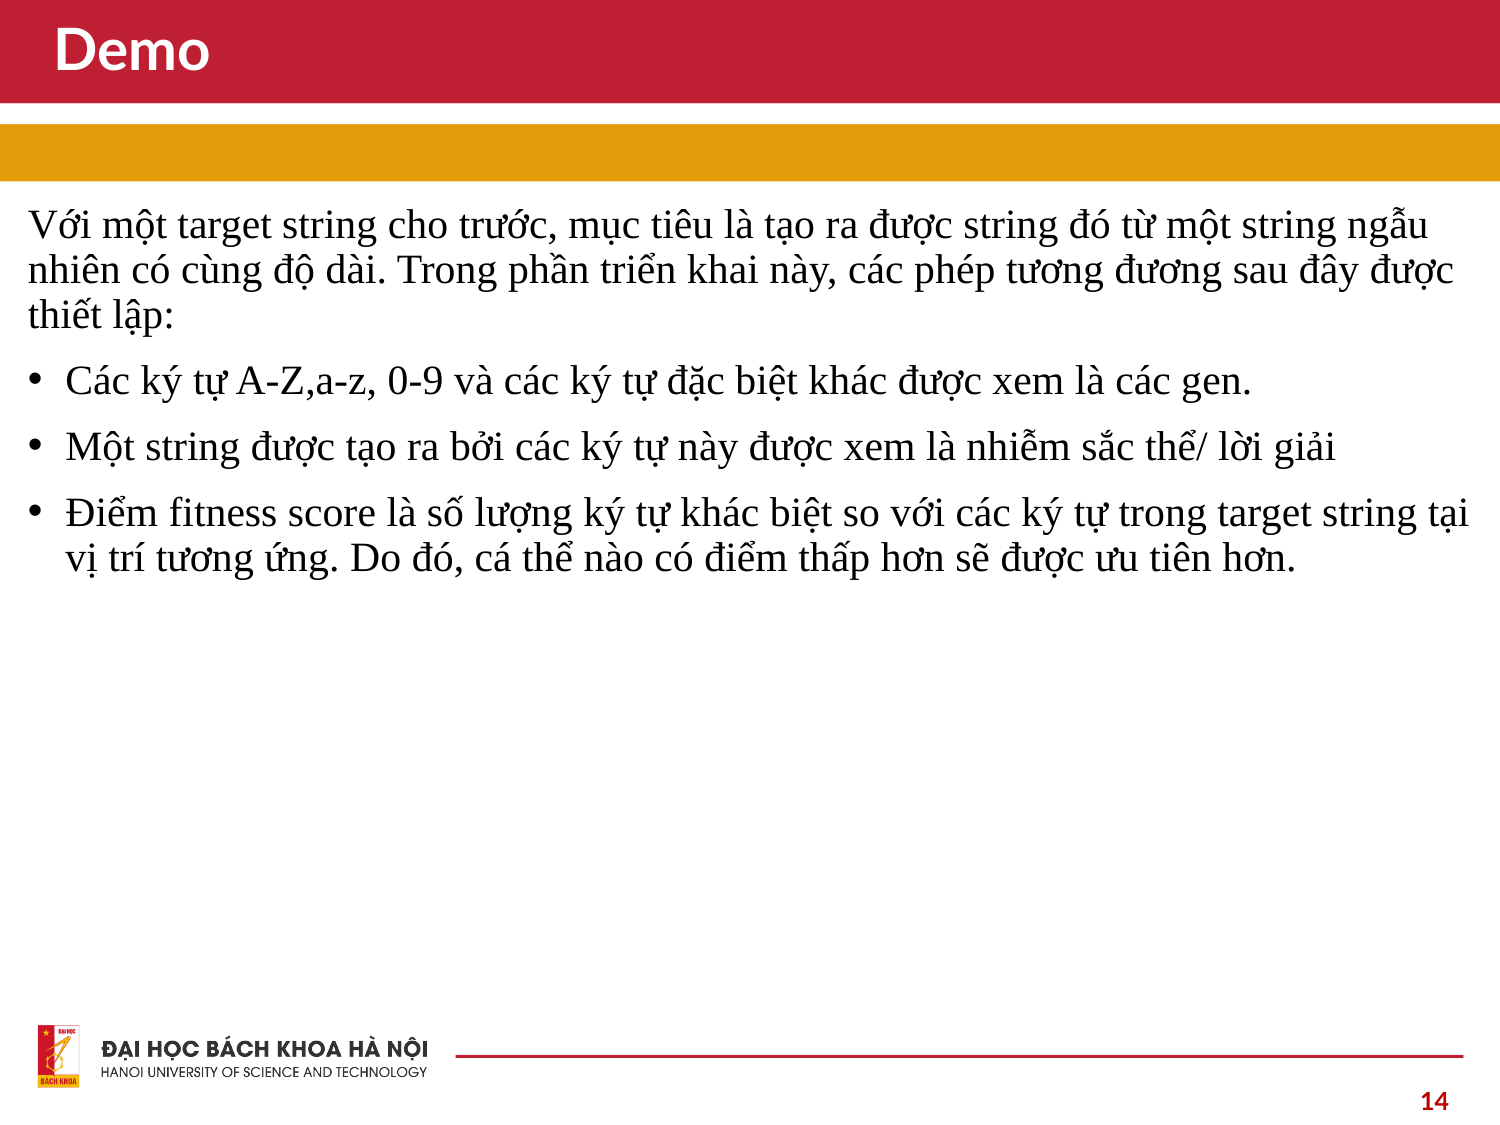

# Demo
Với một target string cho trước, mục tiêu là tạo ra được string đó từ một string ngẫu nhiên có cùng độ dài. Trong phần triển khai này, các phép tương đương sau đây được thiết lập:
Các ký tự A-Z,a-z, 0-9 và các ký tự đặc biệt khác được xem là các gen.
Một string được tạo ra bởi các ký tự này được xem là nhiễm sắc thể/ lời giải
Điểm fitness score là số lượng ký tự khác biệt so với các ký tự trong target string tại vị trí tương ứng. Do đó, cá thể nào có điểm thấp hơn sẽ được ưu tiên hơn.
14